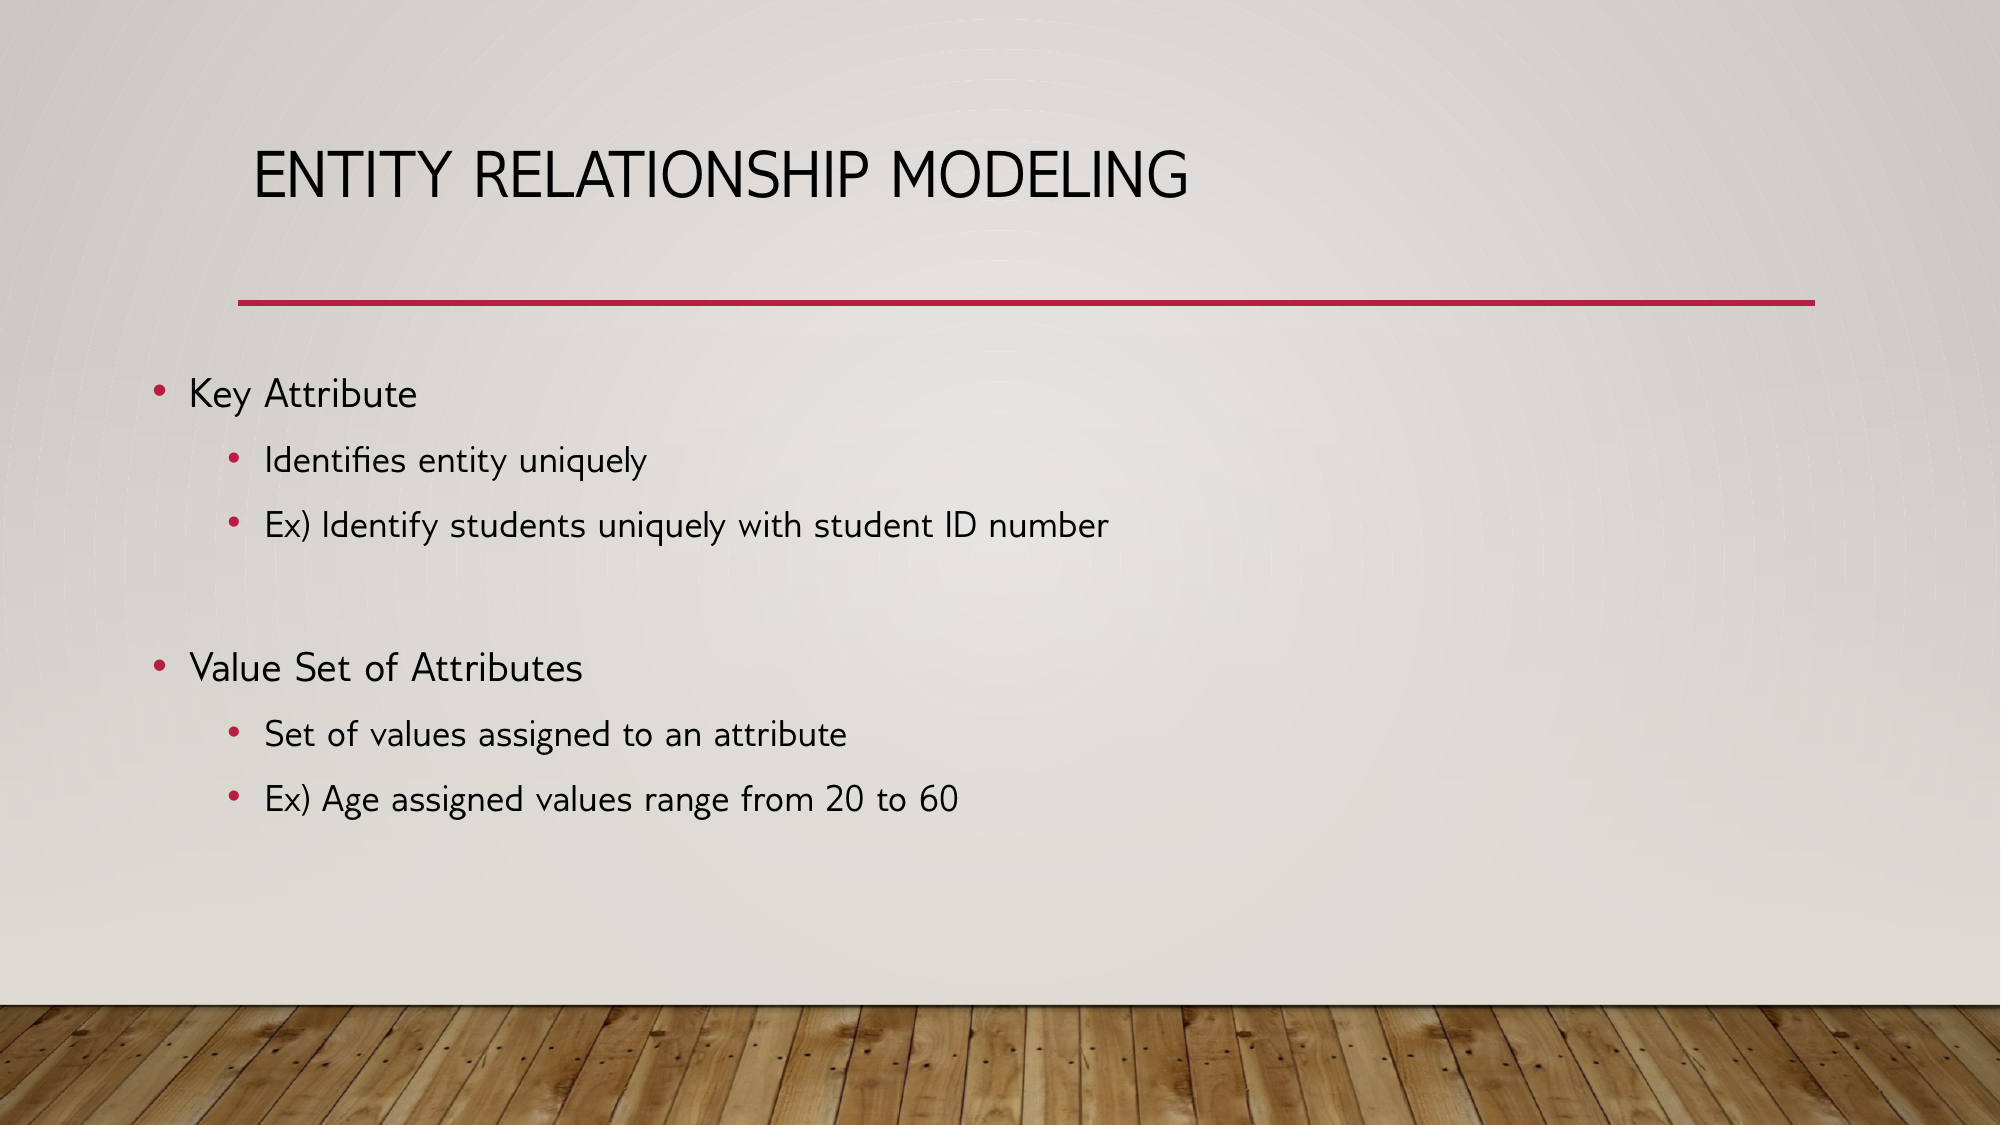

# Entity Relationship Modeling
Key Attribute
Identifies entity uniquely
Ex) Identify students uniquely with student ID number

Value Set of Attributes
Set of values assigned to an attribute
Ex) Age assigned values range from 20 to 60